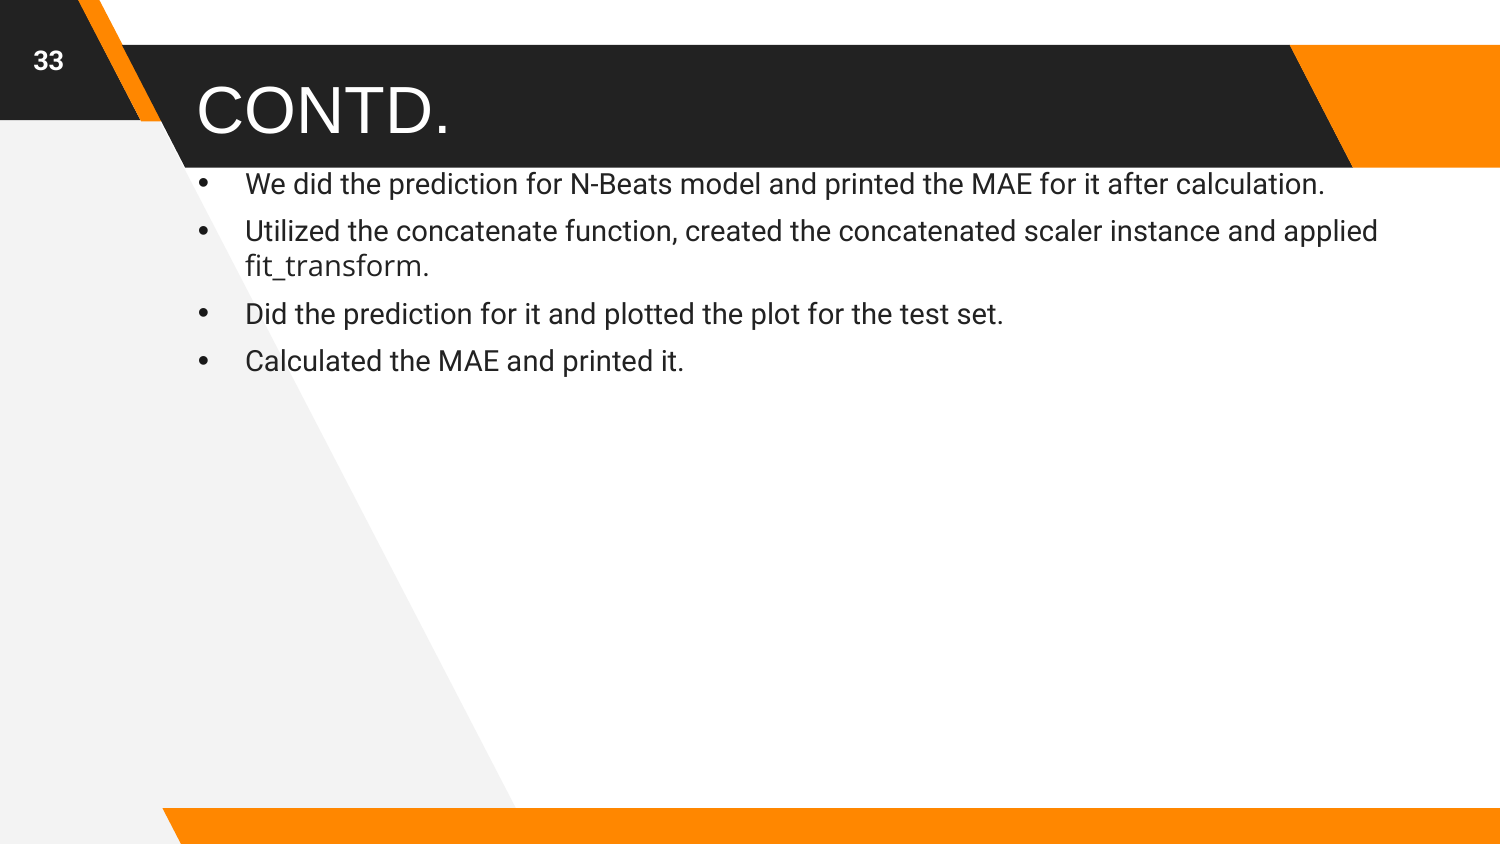

33
# CONTD.
We did the prediction for N-Beats model and printed the MAE for it after calculation.
Utilized the concatenate function, created the concatenated scaler instance and applied fit_transform.
Did the prediction for it and plotted the plot for the test set.
Calculated the MAE and printed it.